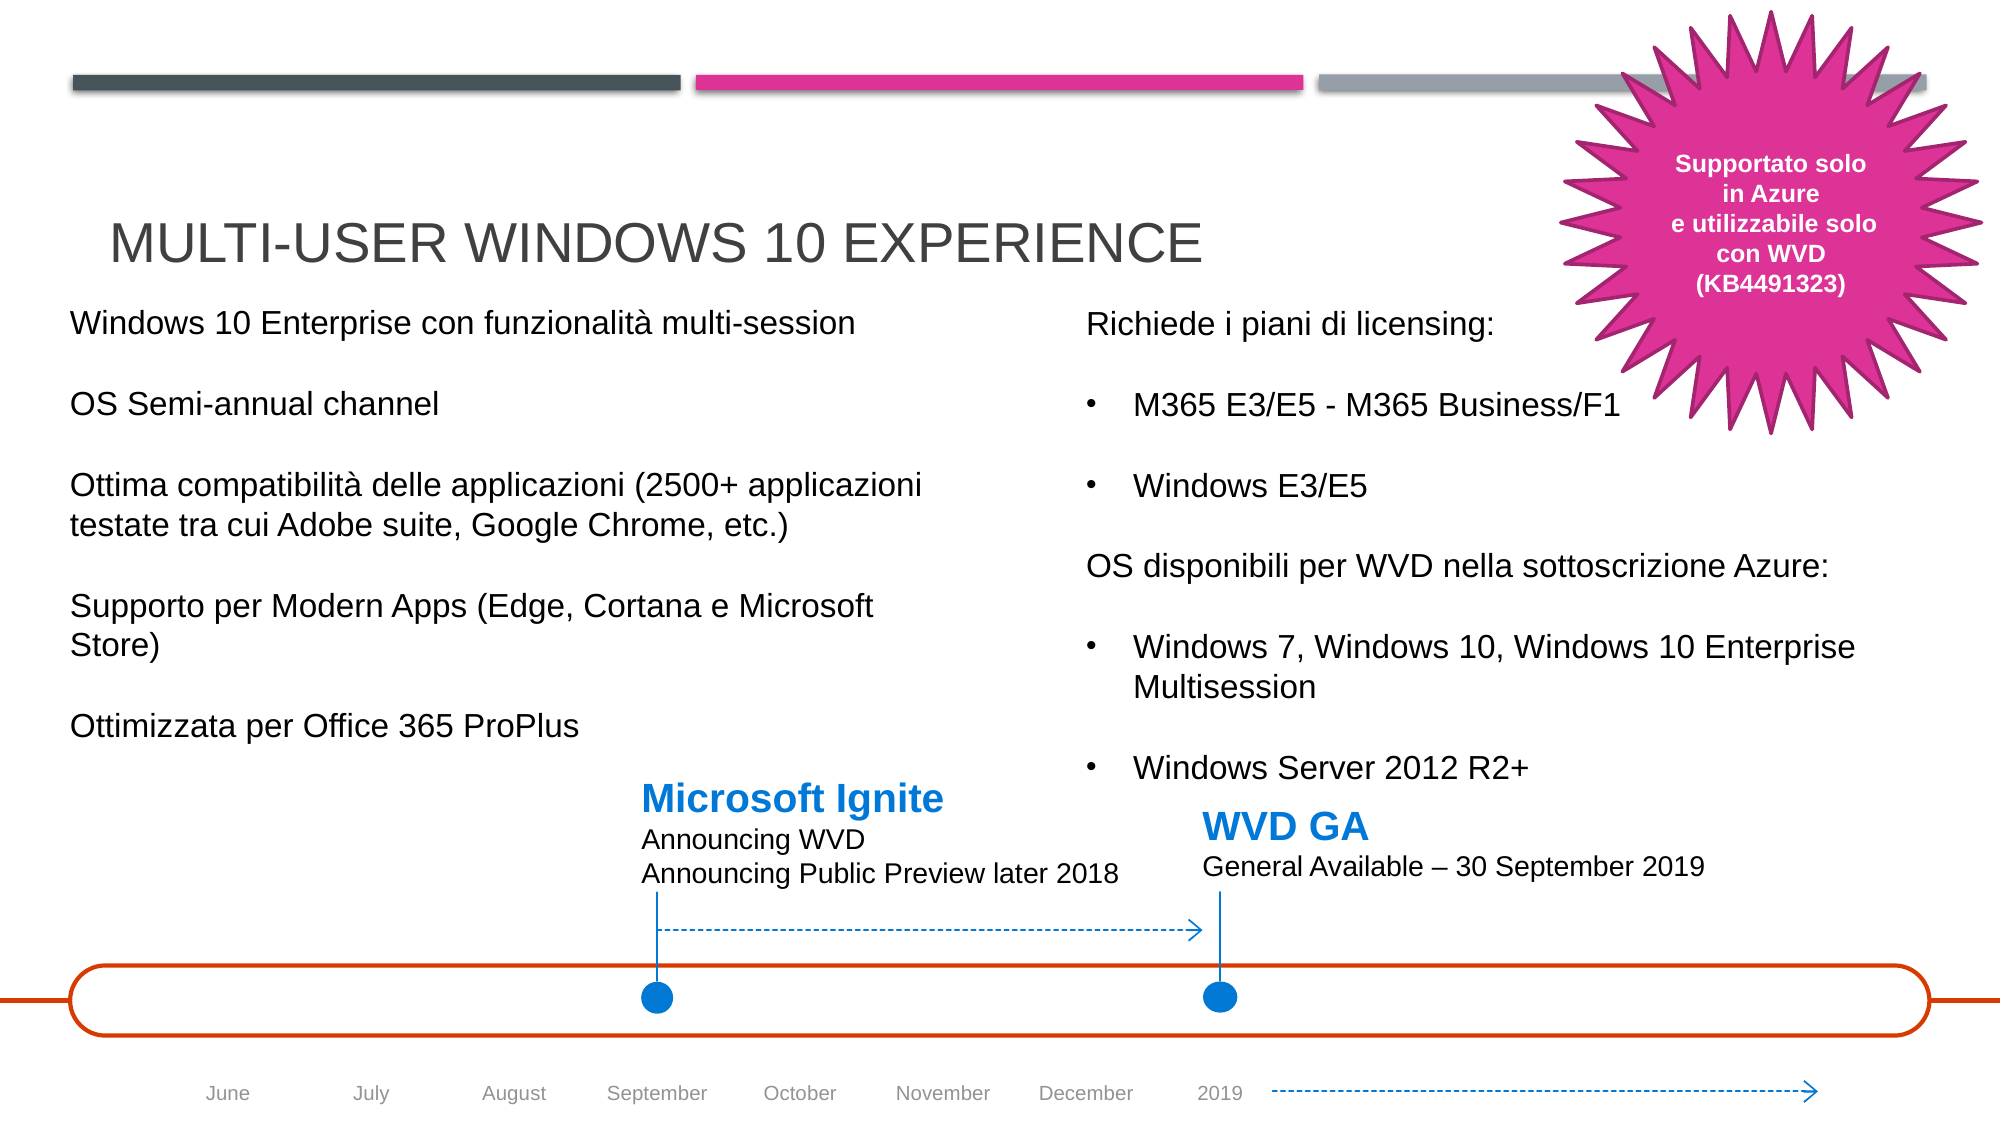

Supportato solo
in Azure
 e utilizzabile solo
con WVD
(KB4491323)
# Multi-user Windows 10 experience
Windows 10 Enterprise con funzionalità multi-session
OS Semi-annual channel
Ottima compatibilità delle applicazioni (2500+ applicazioni testate tra cui Adobe suite, Google Chrome, etc.)
Supporto per Modern Apps (Edge, Cortana e Microsoft Store)
Ottimizzata per Office 365 ProPlus
Richiede i piani di licensing:
M365 E3/E5 - M365 Business/F1
Windows E3/E5
OS disponibili per WVD nella sottoscrizione Azure:
Windows 7, Windows 10, Windows 10 Enterprise Multisession
Windows Server 2012 R2+
Microsoft Ignite
Announcing WVD
Announcing Public Preview later 2018
WVD GA
General Available – 30 September 2019

June
July
August
September
October
November
December
2019